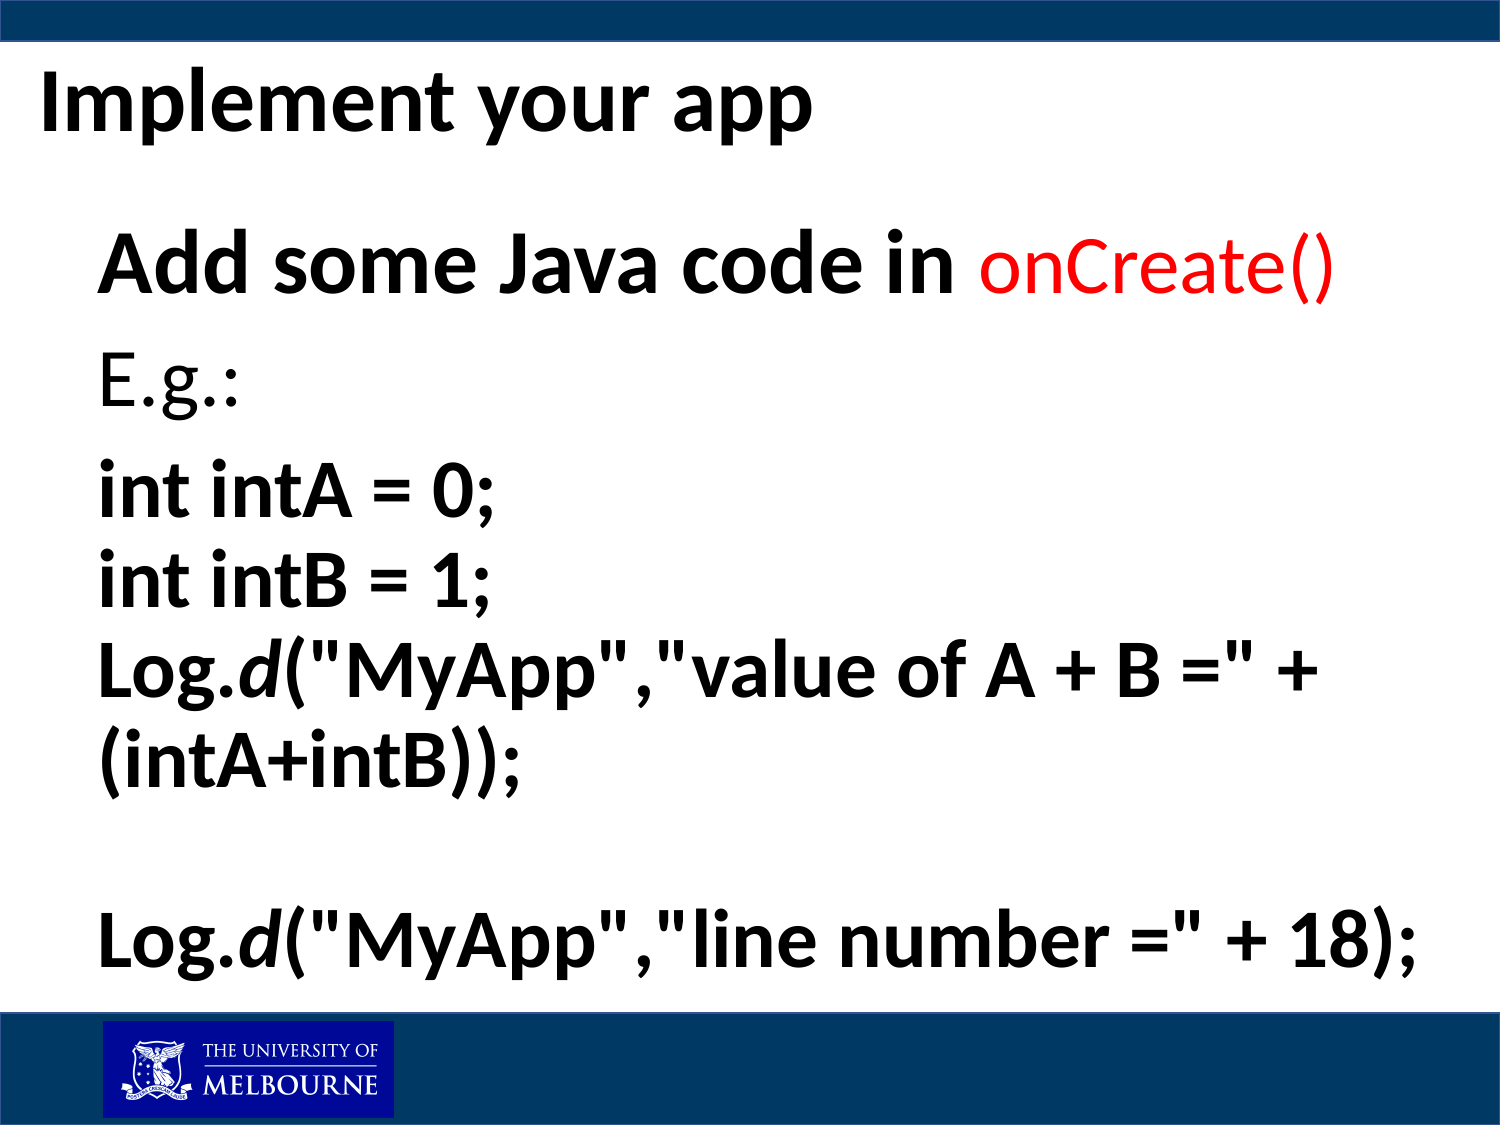

Implement your app

Add some Java code in onCreate()
E.g.:
int intA = 0;
int intB = 1;
Log.d("MyApp","value of A + B =" + (intA+intB));
Log.d("MyApp","line number =" + 18);